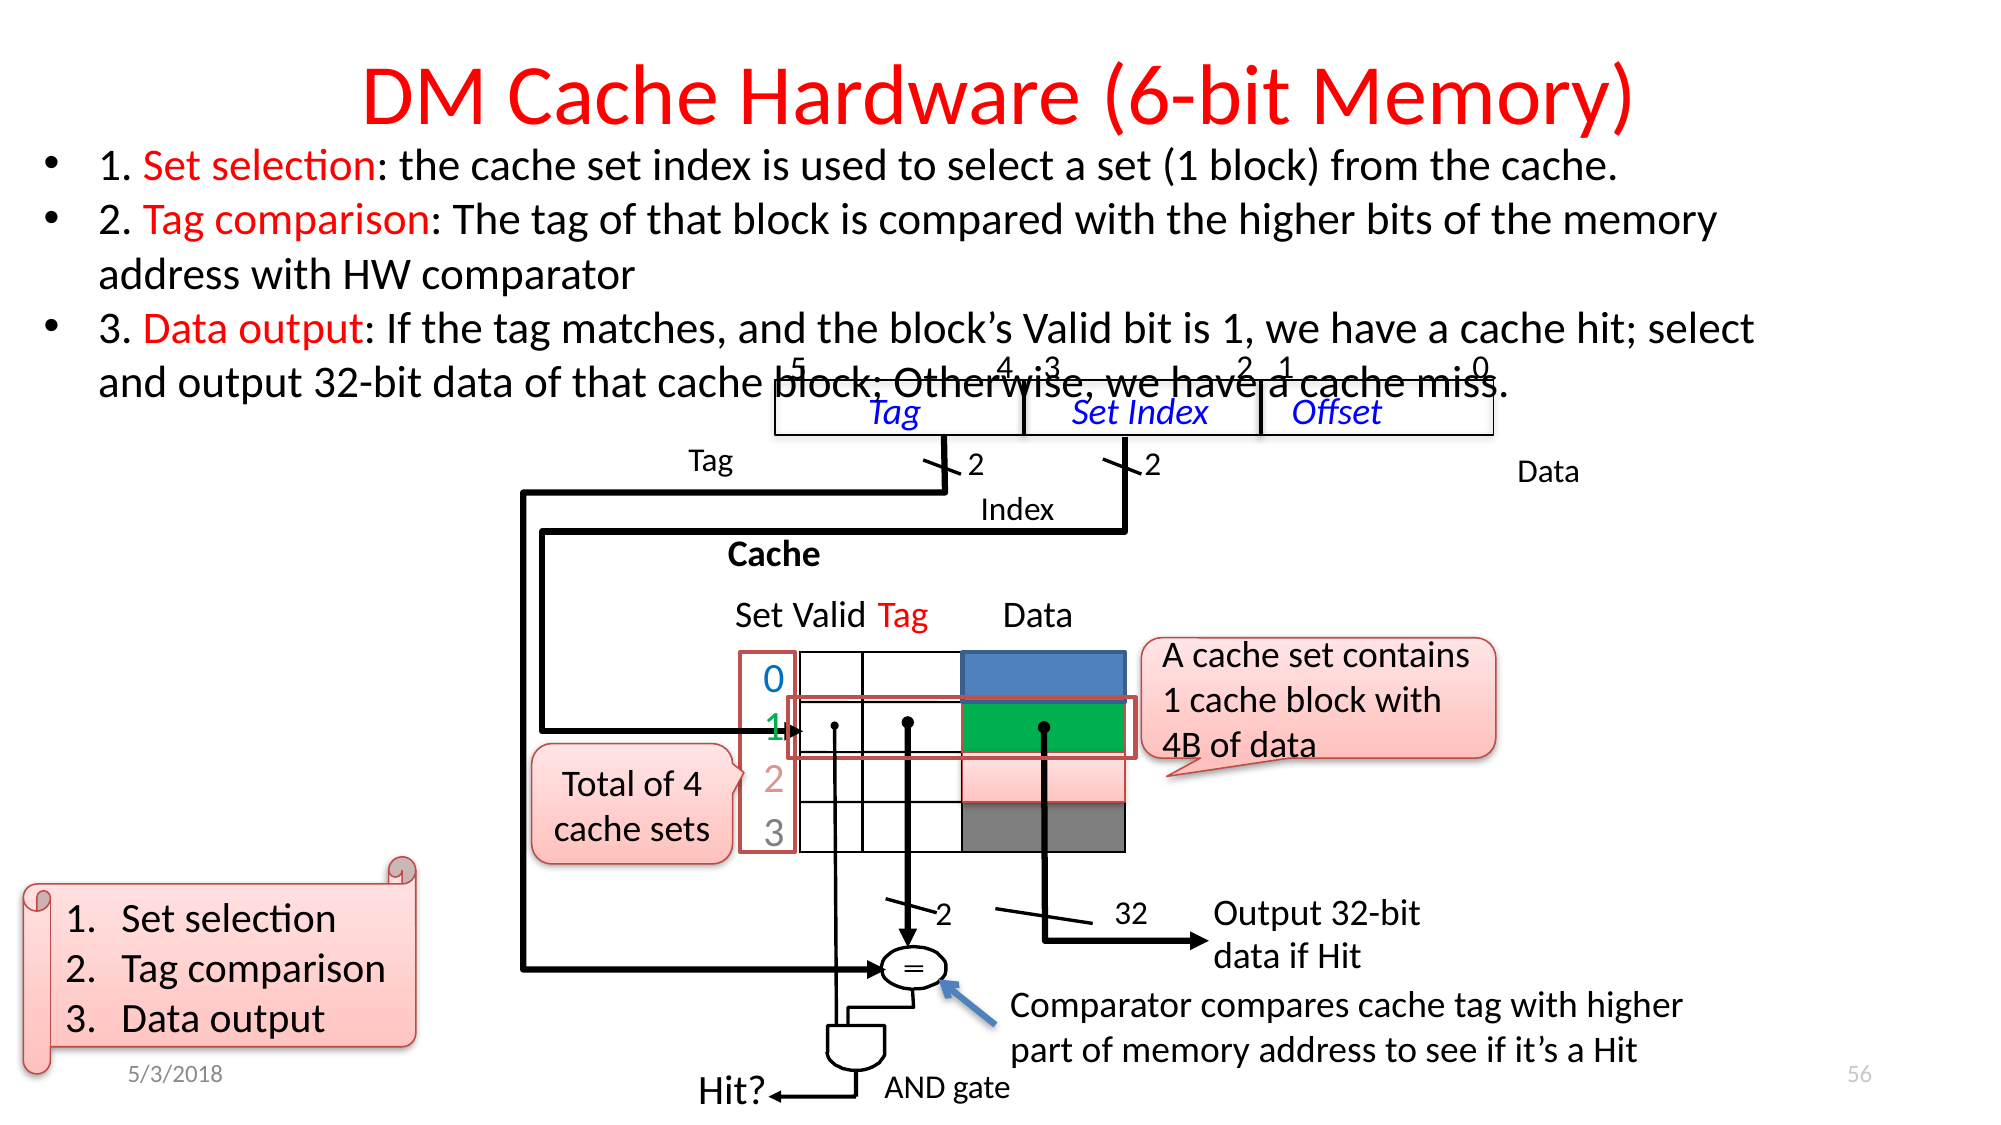

# DM Cache Hardware (6-bit Memory)

1. Set selection: the cache set index is used to select a set (1 block) from the cache.
2. Tag comparison: The tag of that block is compared with the higher bits of the memory address with HW comparator
3. Data output: If the tag matches, and the block’s Valid bit is 1, we have a cache hit; select and output 32-bit data of that cache block; Otherwise, we have a cache miss.
0
5
4
3
2
1
Tag
Set Index
Offset

Tag

2

2

Index
Data

32

 	Output 32-bit data if Hit
Cache
Set
Valid
Tag
Data
A cache set contains 1 cache block with 4B of data
0

1

2

AND gate

Hit?

Total of 4 cache sets
2

3

Set selection
Tag comparison
Data output
Comparator compares cache tag with higher part of memory address to see if it’s a Hit
5/3/2018
56